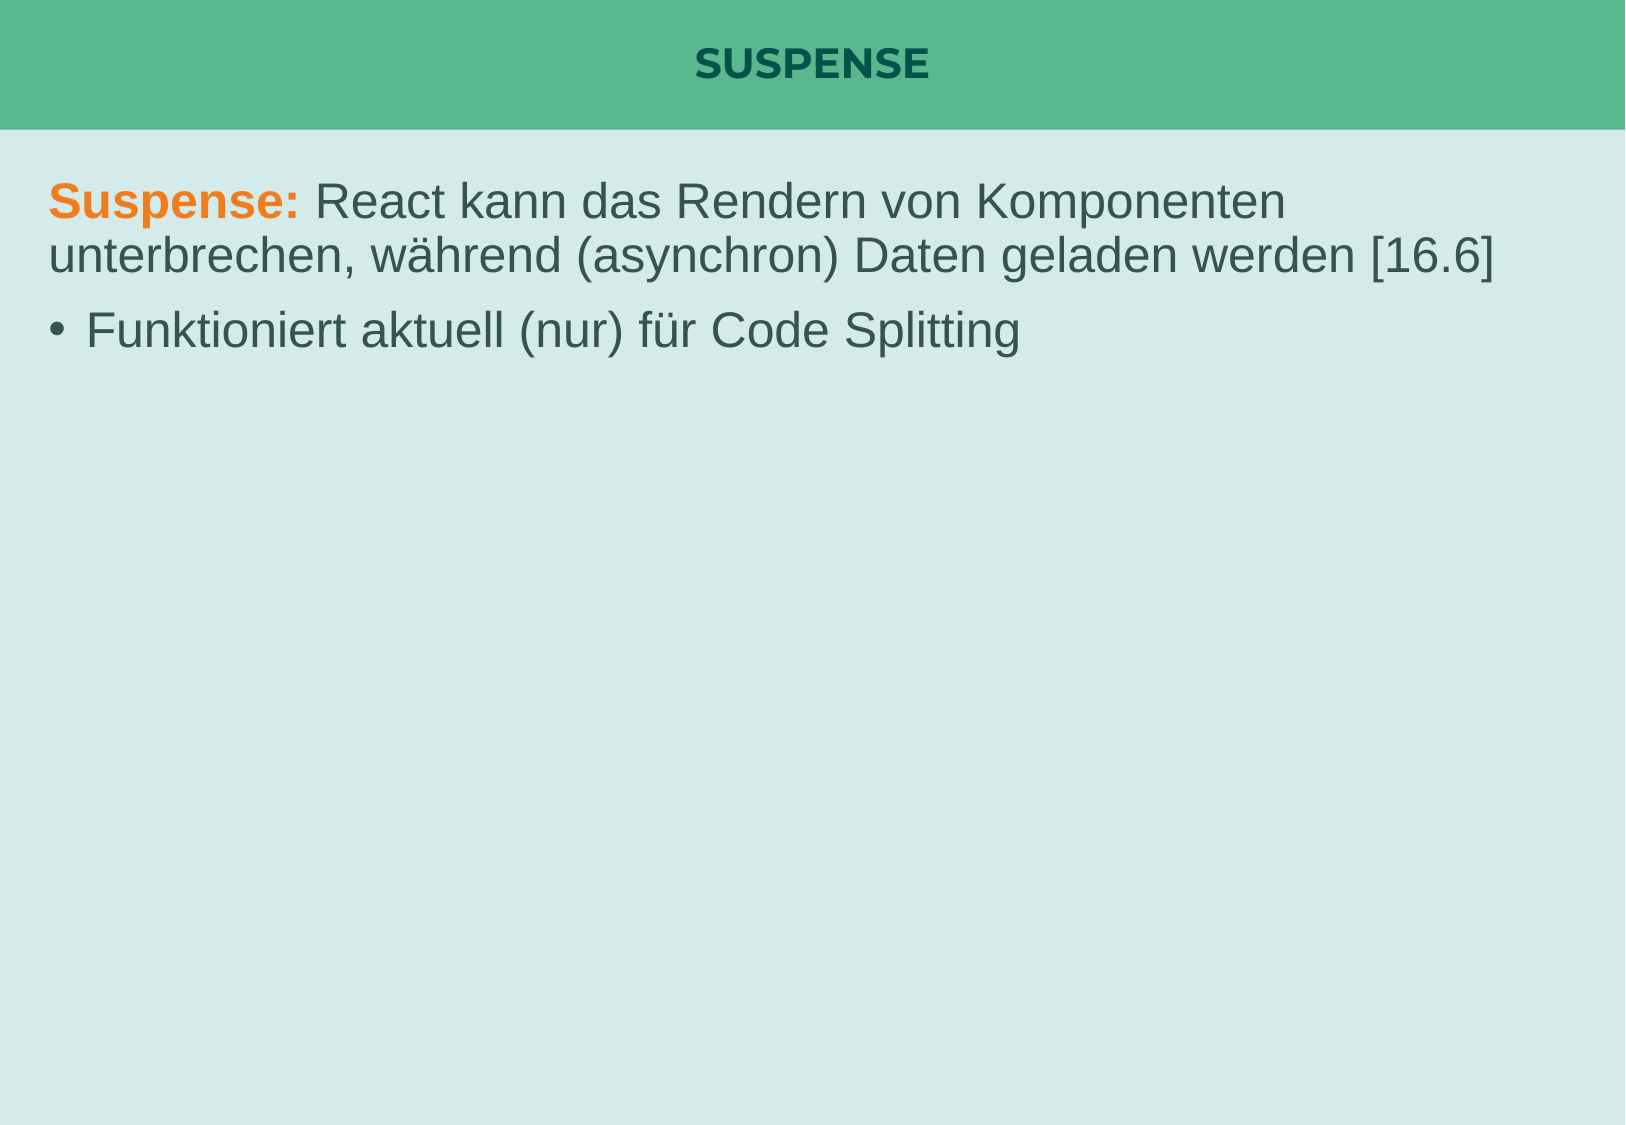

# Suspense
Suspense: React kann das Rendern von Komponenten unterbrechen, während (asynchron) Daten geladen werden [16.6]
Funktioniert aktuell (nur) für Code Splitting